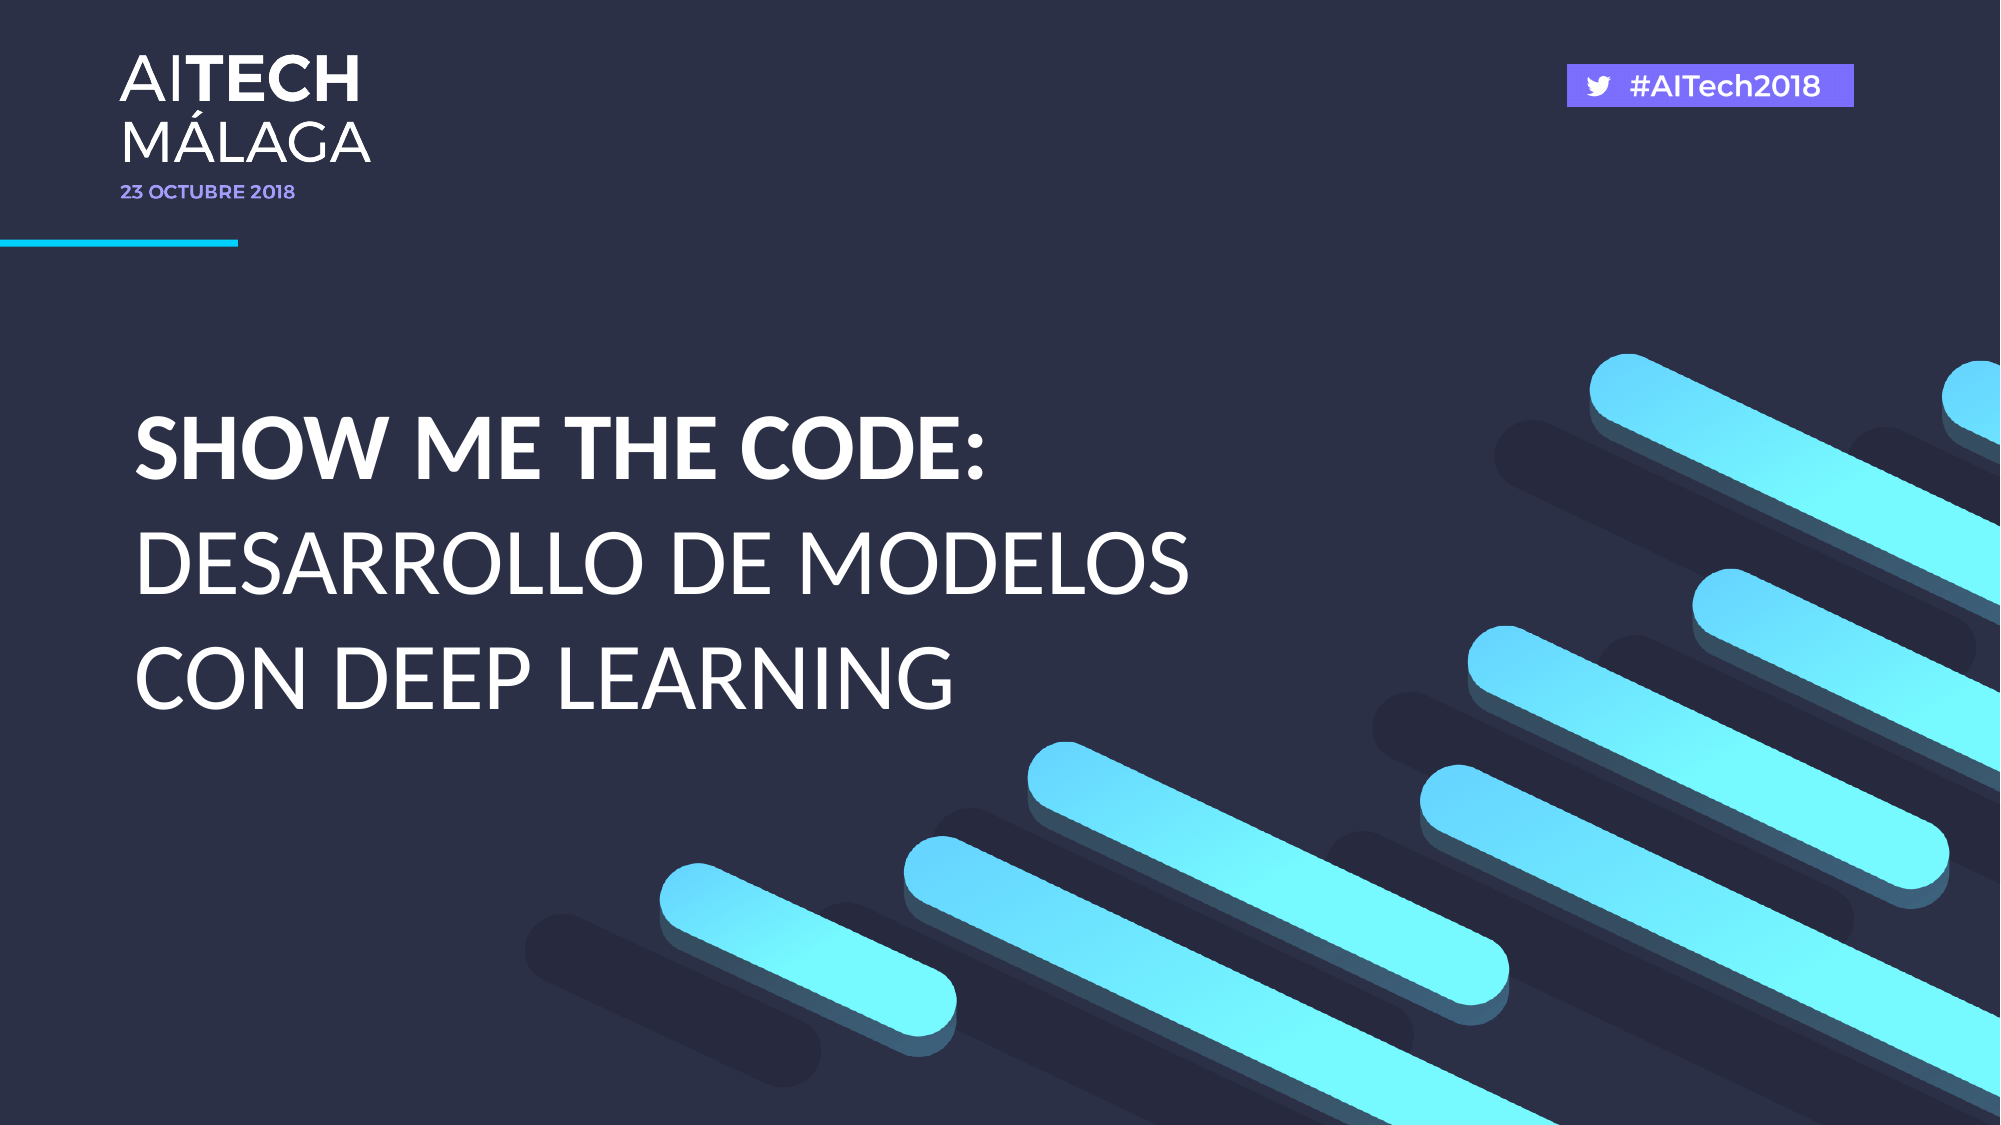

# Show me the code: Desarrollo de modelos con Deep Learning